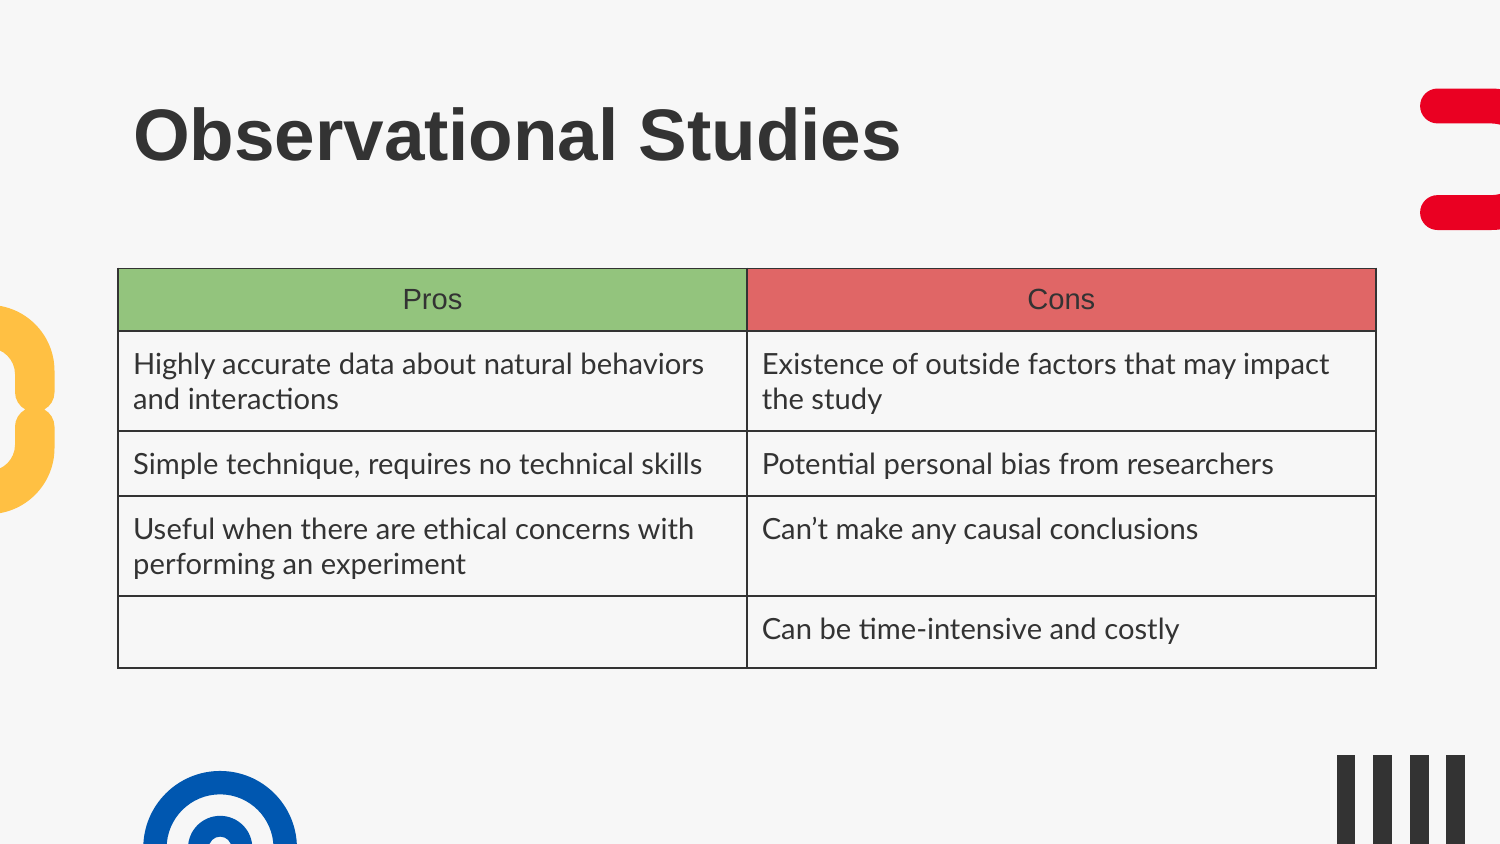

Observational Studies
| Pros | Cons |
| --- | --- |
| Highly accurate data about natural behaviors and interactions | Existence of outside factors that may impact the study |
| Simple technique, requires no technical skills | Potential personal bias from researchers |
| Useful when there are ethical concerns with performing an experiment | Can’t make any causal conclusions |
|  | Can be time-intensive and costly |